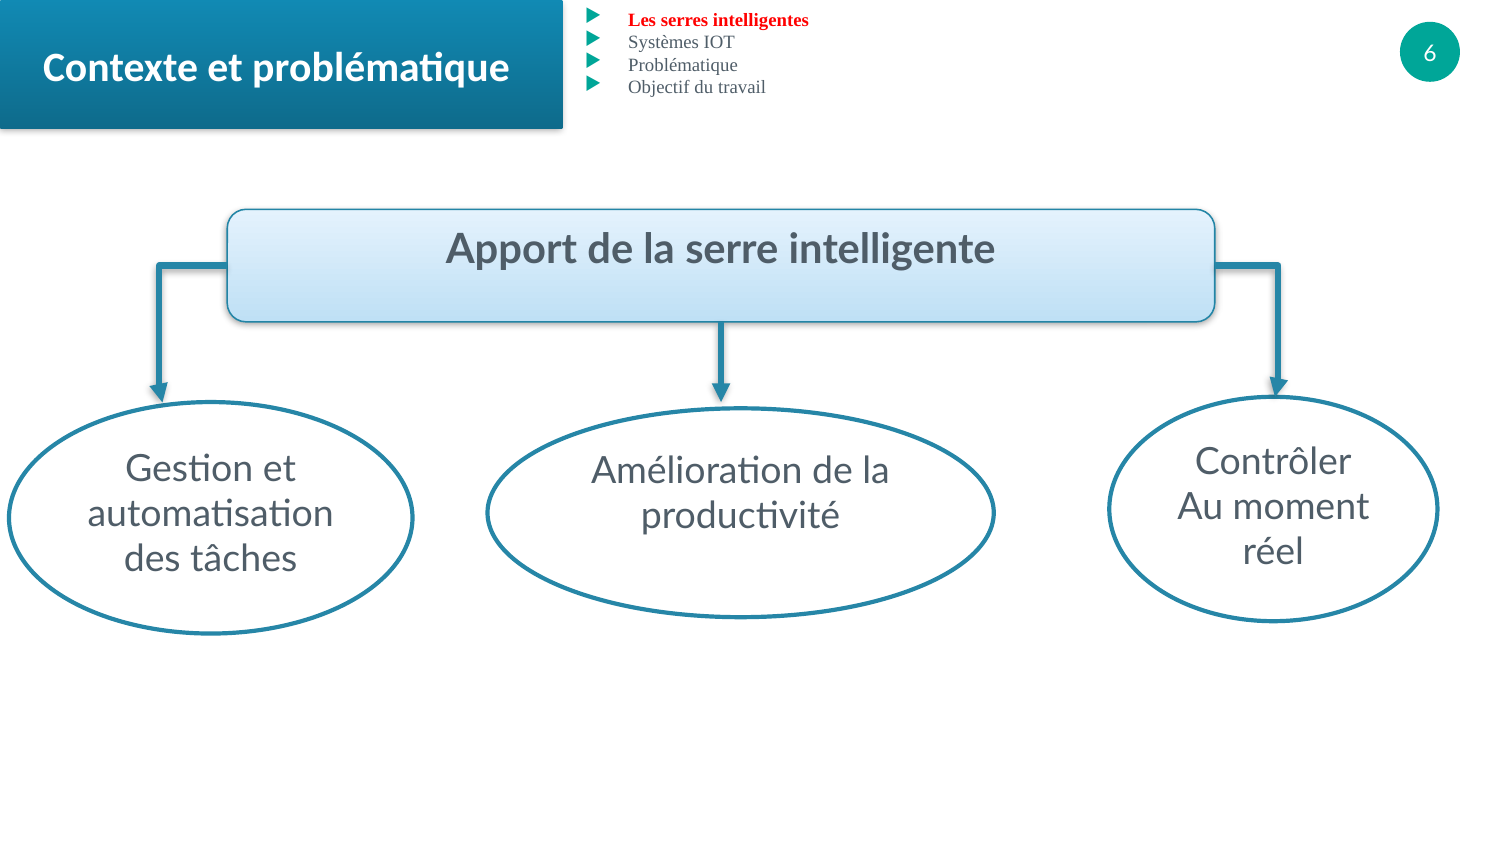

Contexte et problématique
Les serres intelligentes
Systèmes IOT
Problématique
Objectif du travail
Contexte du travail
Apport de la serre intelligente
Contrôler
Au moment réel
Gestion et automatisation des tâches
Amélioration de la productivité